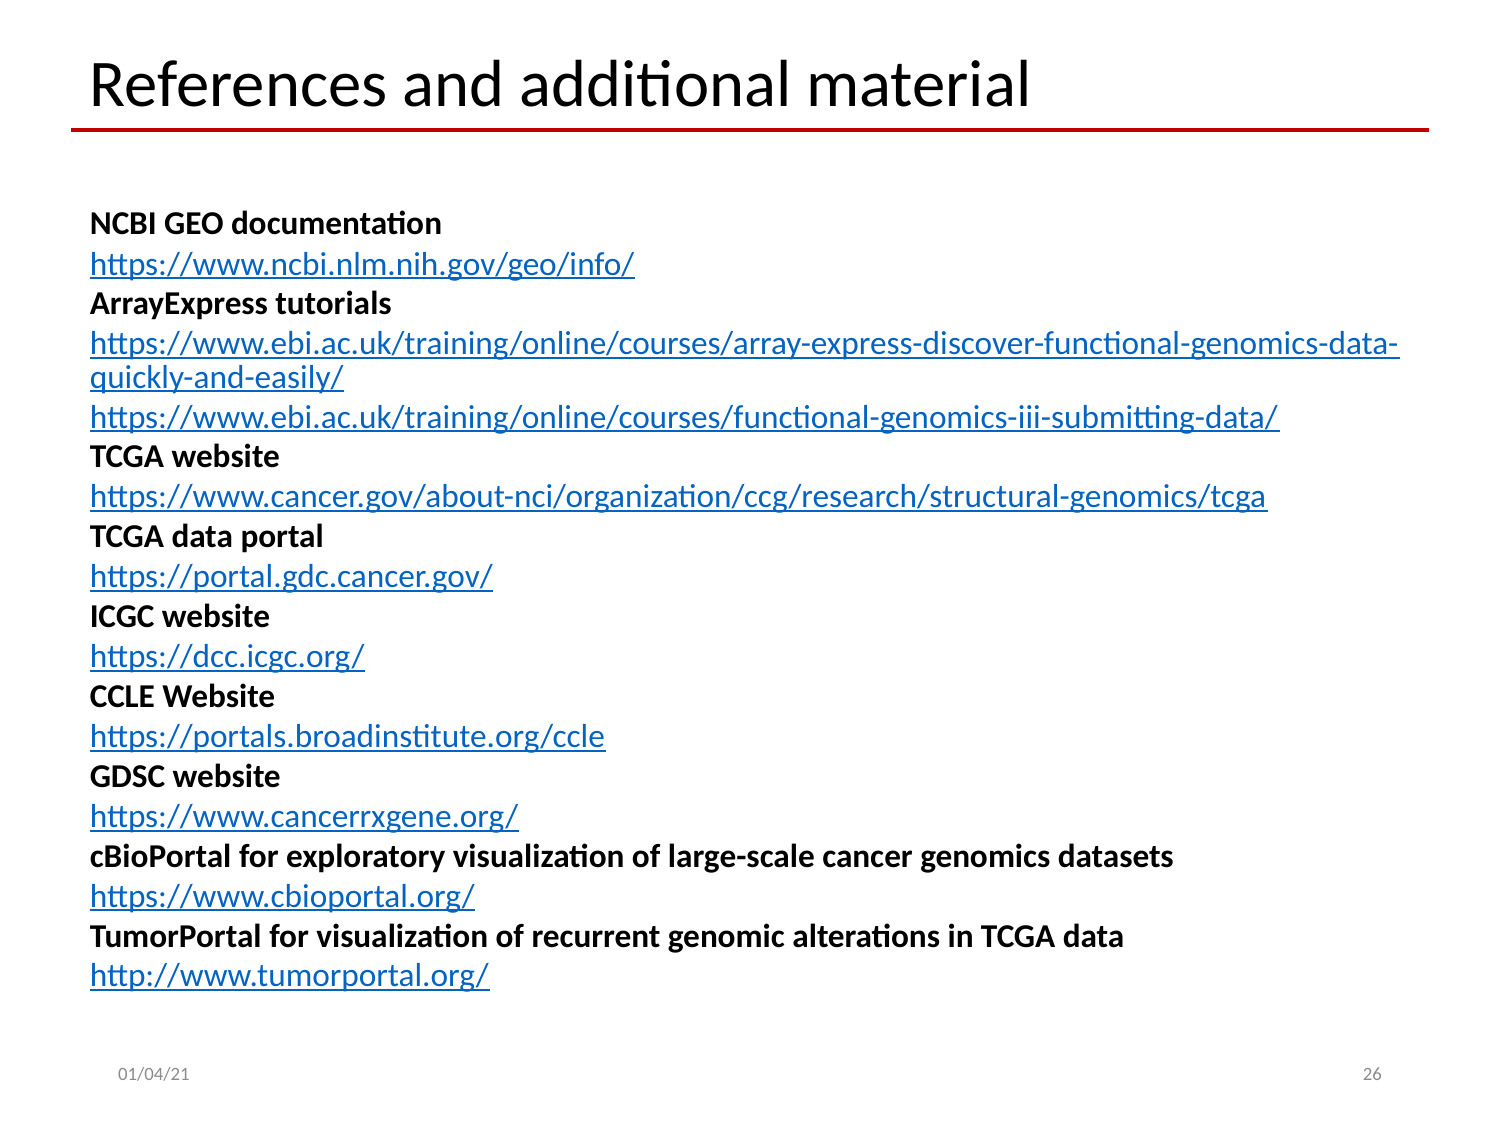

References and additional material
NCBI GEO documentation
https://www.ncbi.nlm.nih.gov/geo/info/
ArrayExpress tutorials
https://www.ebi.ac.uk/training/online/courses/array-express-discover-functional-genomics-data-quickly-and-easily/
https://www.ebi.ac.uk/training/online/courses/functional-genomics-iii-submitting-data/
TCGA website
https://www.cancer.gov/about-nci/organization/ccg/research/structural-genomics/tcga
TCGA data portal
https://portal.gdc.cancer.gov/
ICGC website
https://dcc.icgc.org/
CCLE Website
https://portals.broadinstitute.org/ccle
GDSC website
https://www.cancerrxgene.org/
cBioPortal for exploratory visualization of large-scale cancer genomics datasets
https://www.cbioportal.org/
TumorPortal for visualization of recurrent genomic alterations in TCGA data
http://www.tumorportal.org/
01/04/21
26